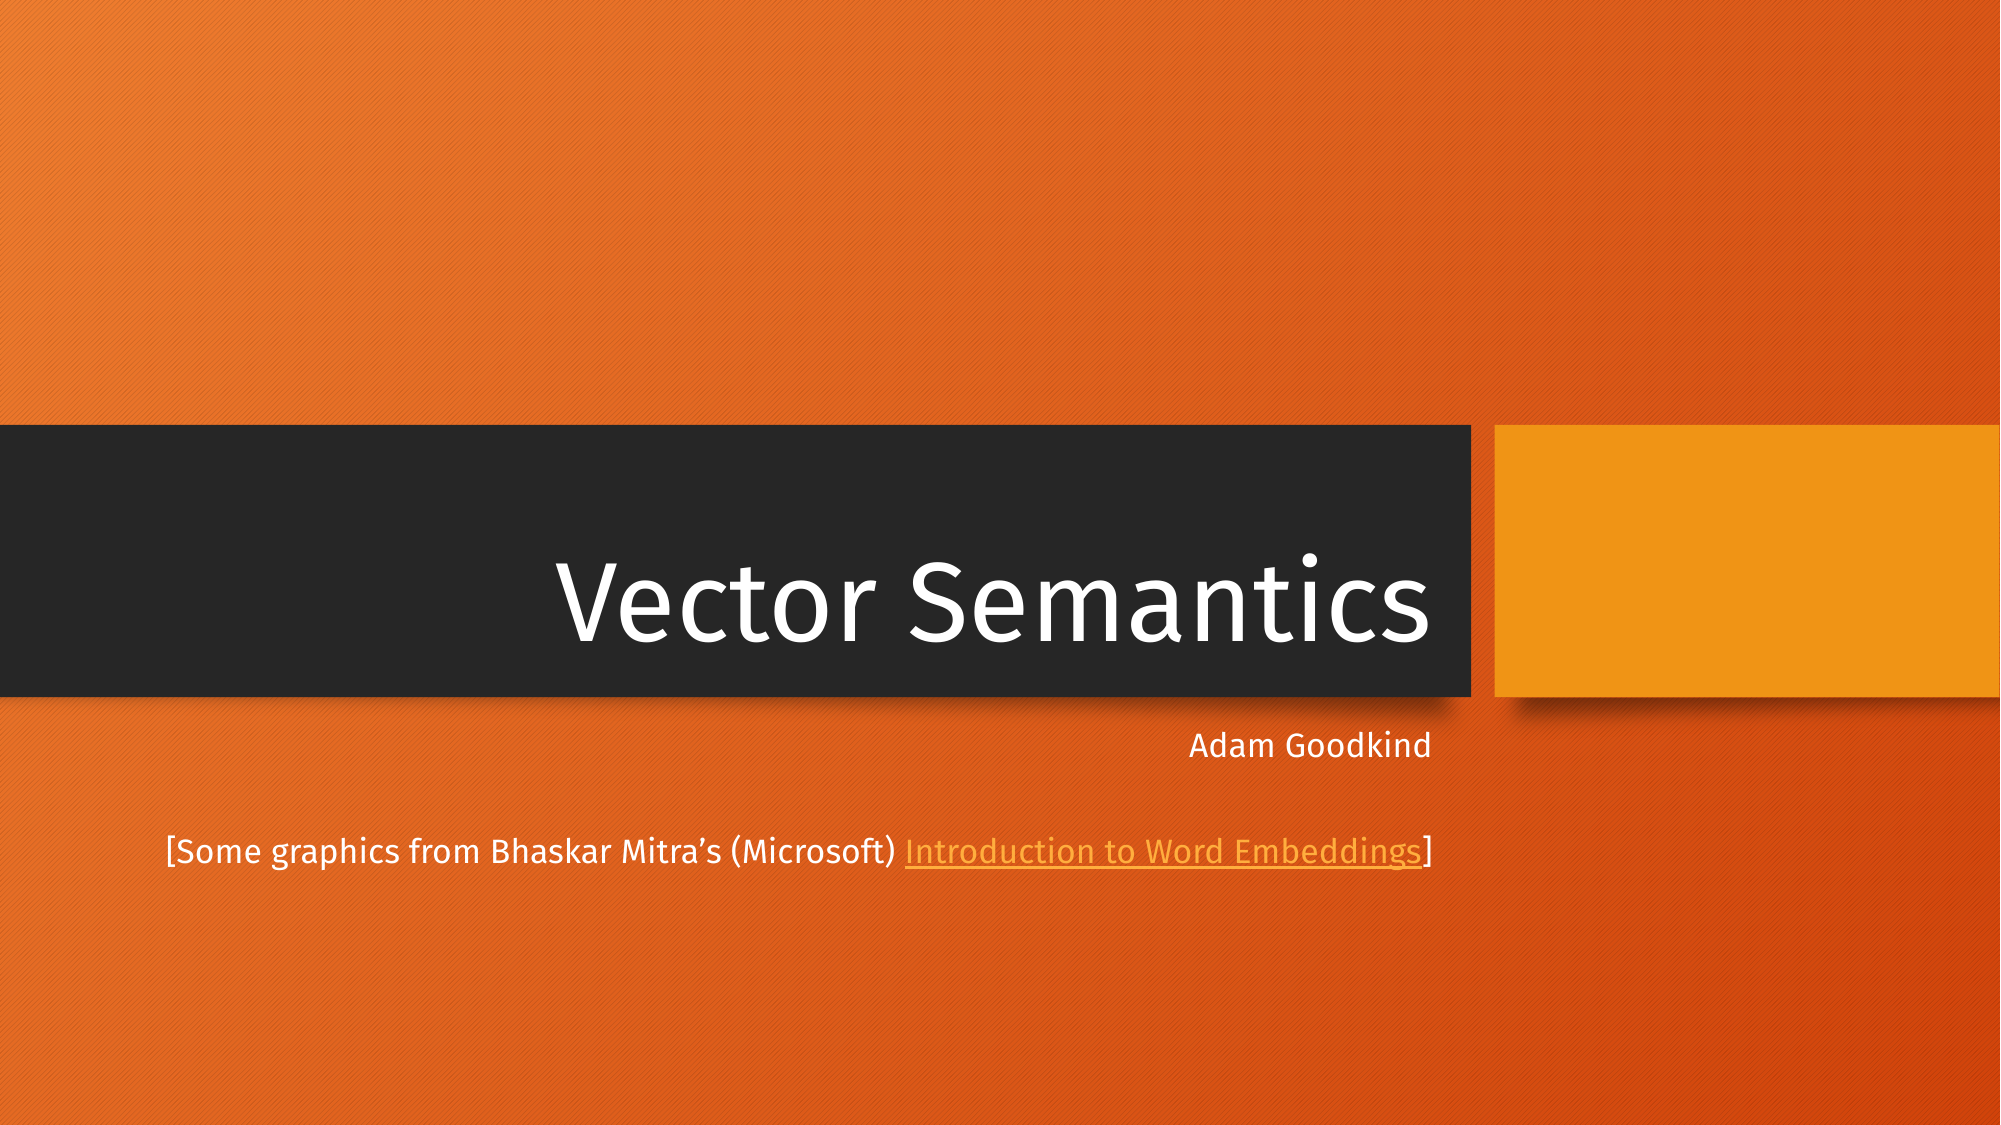

# Vector Semantics
Adam Goodkind

[Some graphics from Bhaskar Mitra’s (Microsoft) Introduction to Word Embeddings]